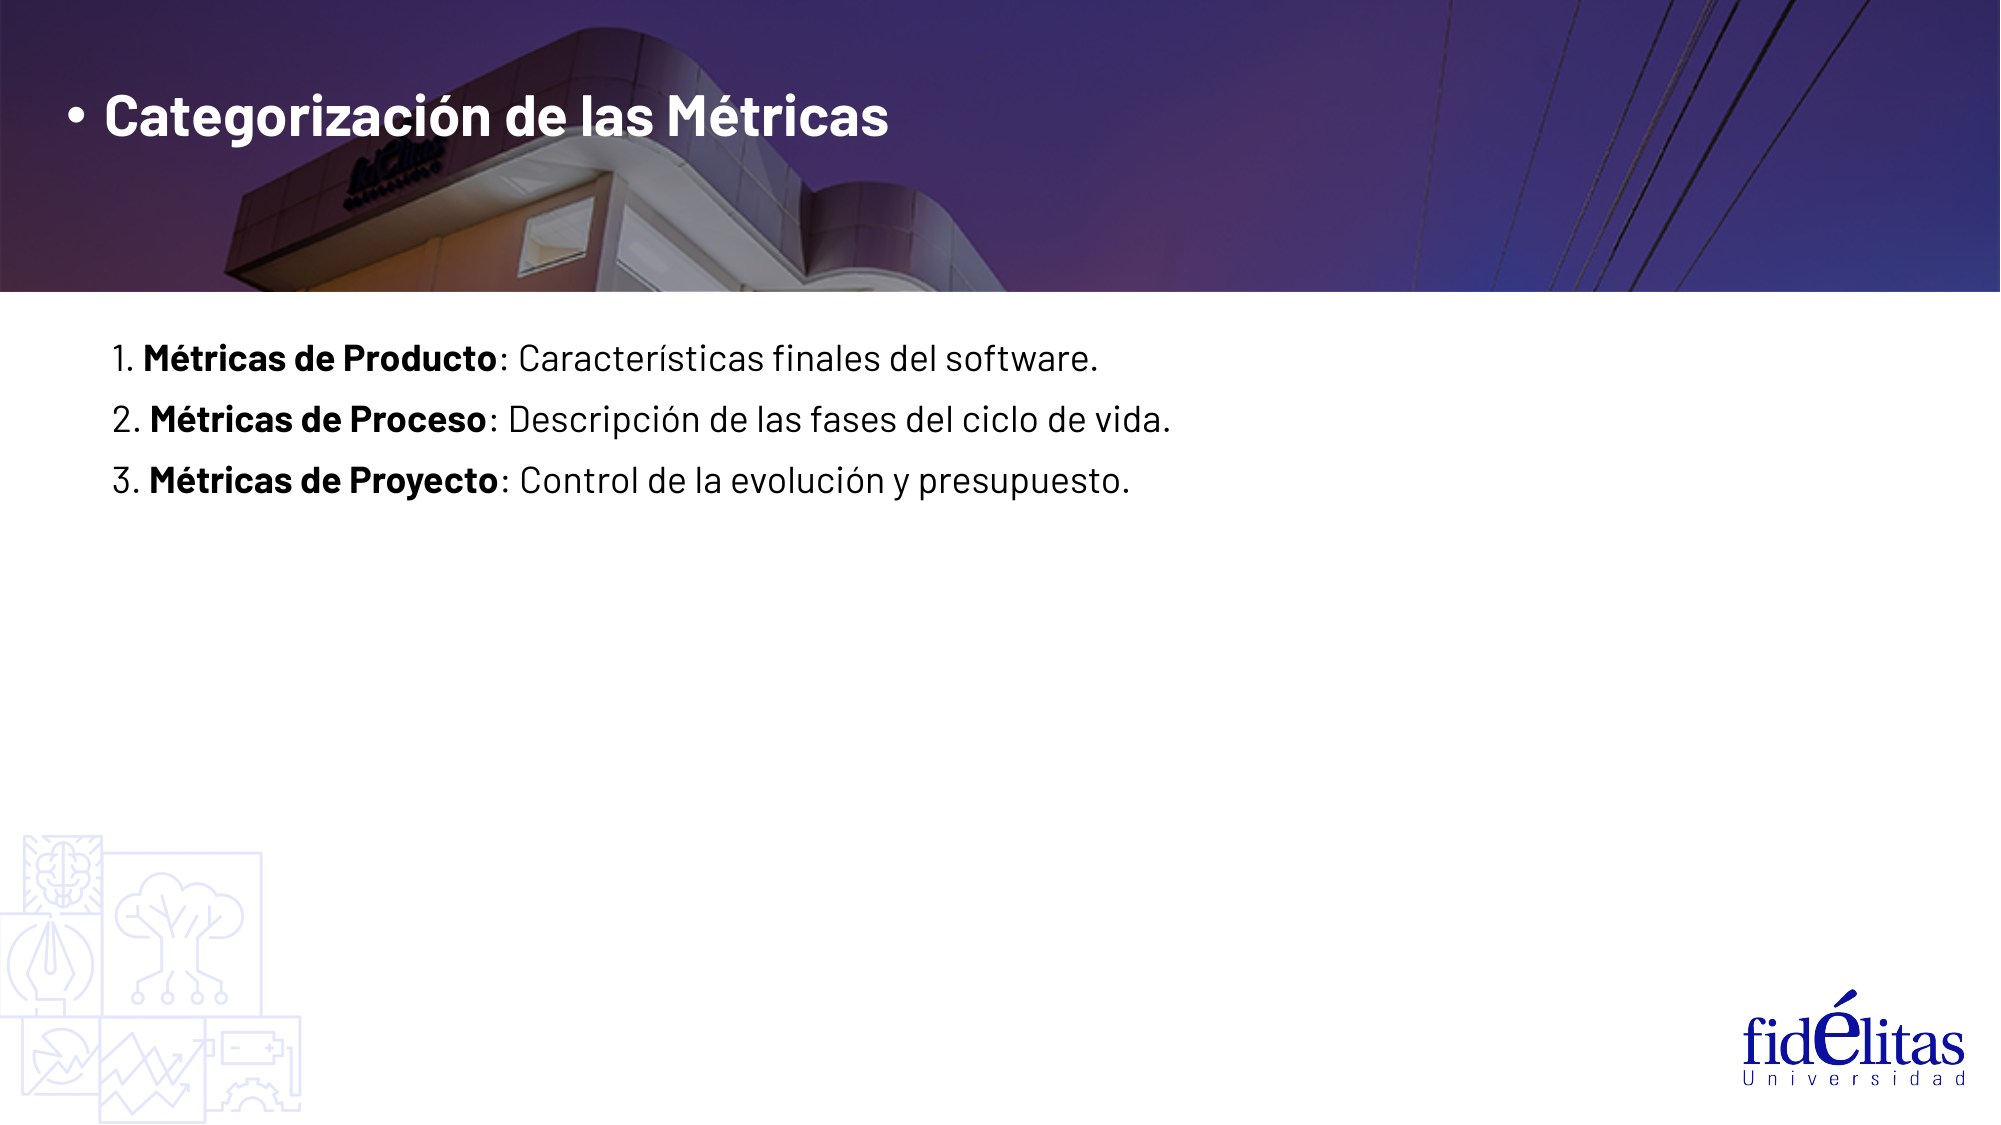

Categorización de las Métricas

1. Métricas de Producto: Características finales del software.
2. Métricas de Proceso: Descripción de las fases del ciclo de vida.
3. Métricas de Proyecto: Control de la evolución y presupuesto.